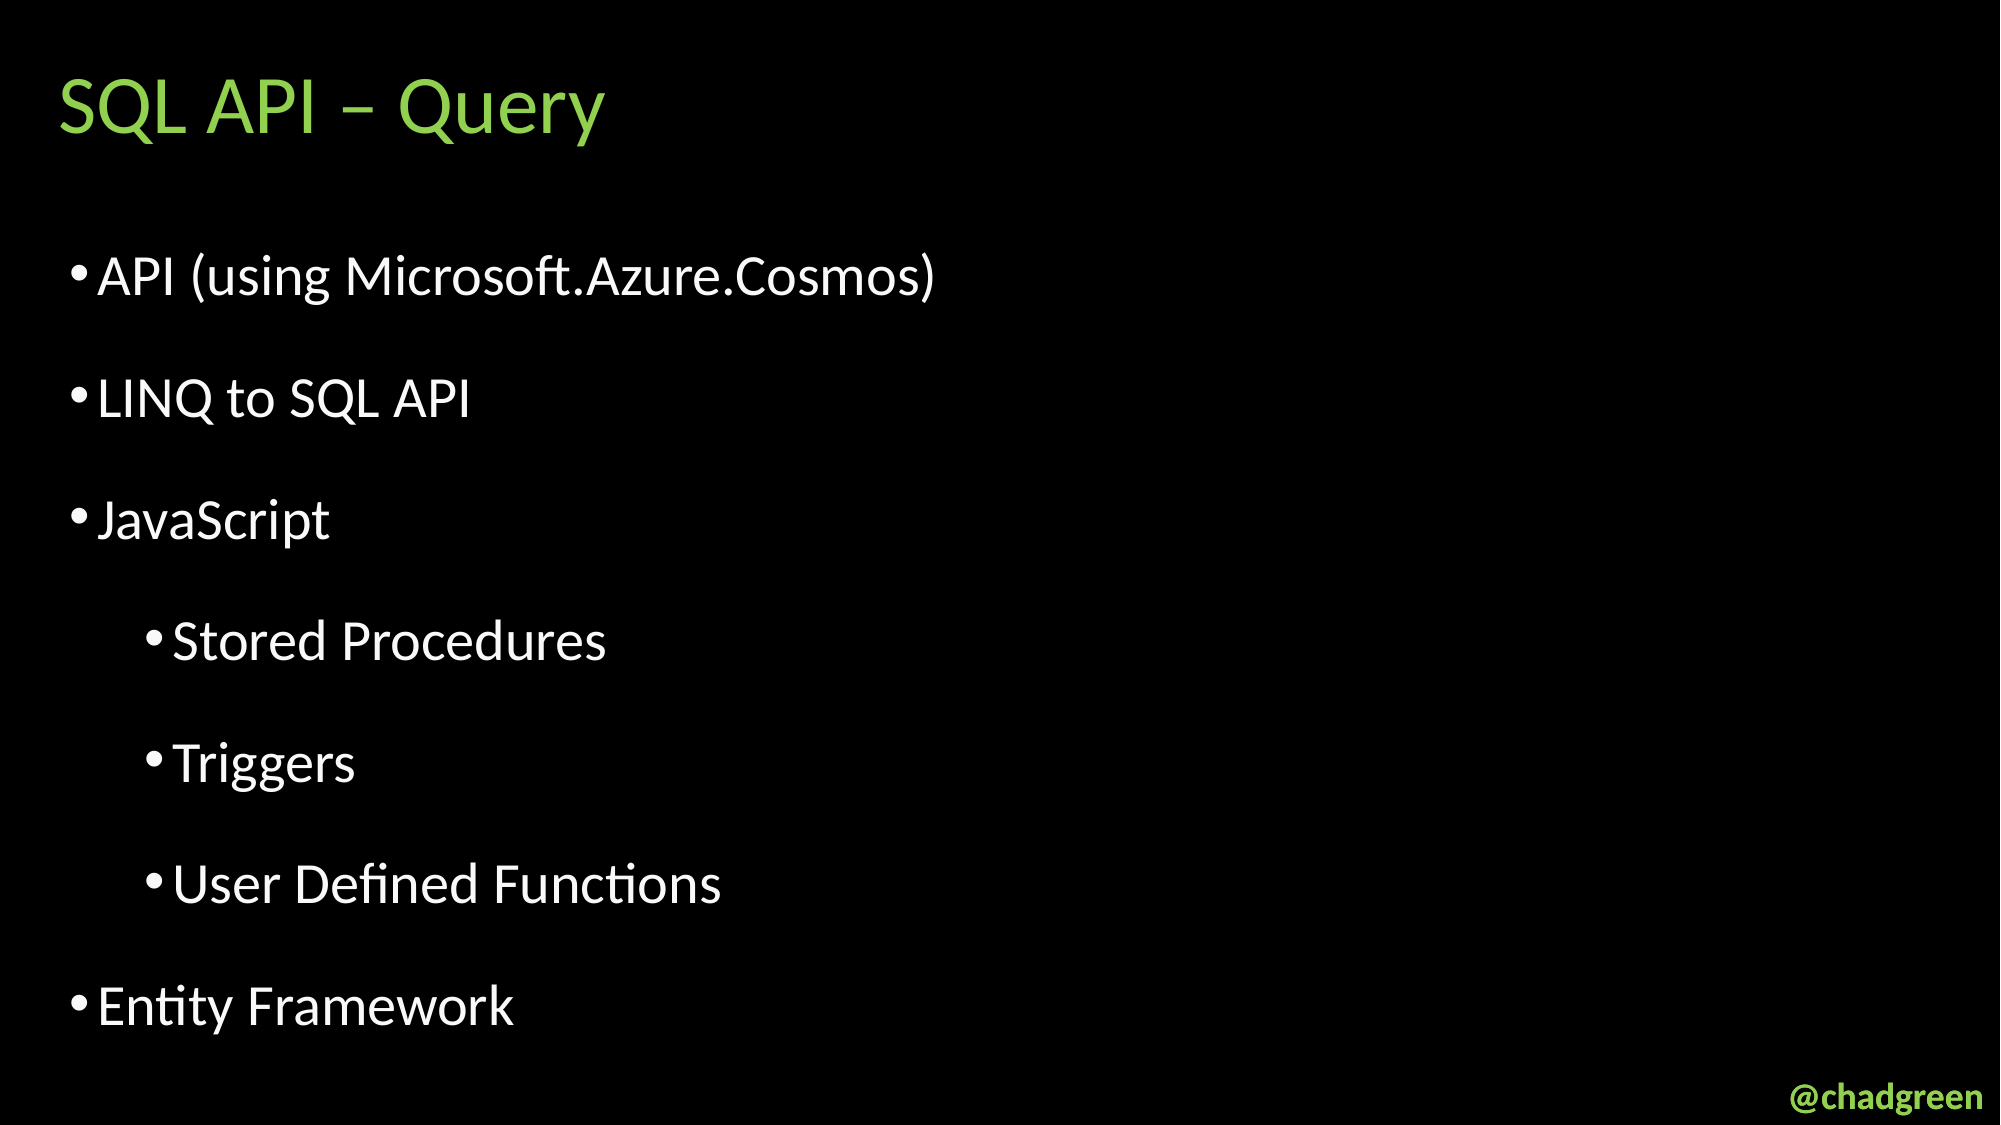

SQL API – Query
API (using Microsoft.Azure.Cosmos)
LINQ to SQL API
JavaScript
Stored Procedures
Triggers
User Defined Functions
Entity Framework